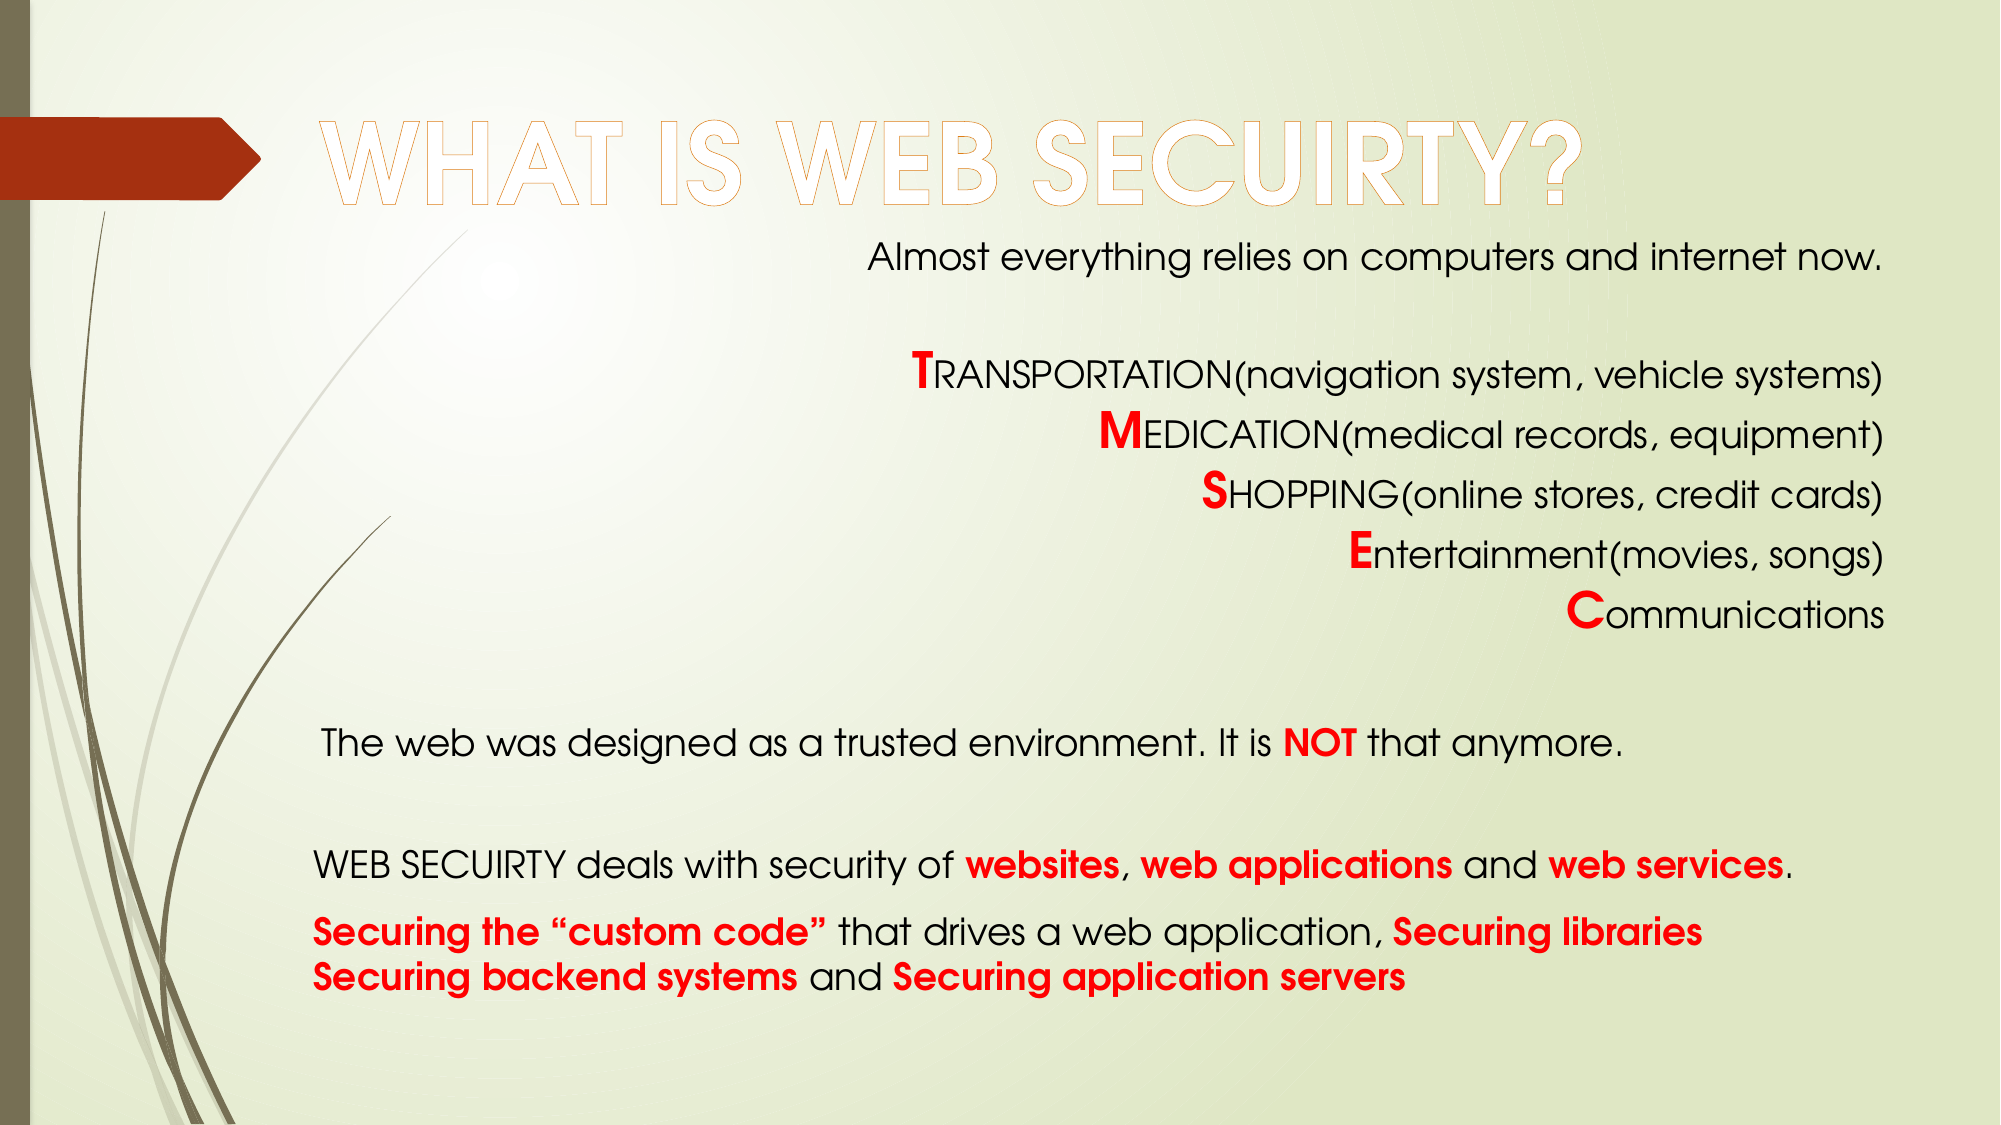

WHAT IS WEB SECUIRTY?
                Almost everything relies on computers and internet now.

TRANSPORTATION(navigation system, vehicle systems)
MEDICATION(medical records, equipment)
SHOPPING(online stores, credit cards)
Entertainment(movies, songs)
Communications
The web was designed as a trusted environment. It is NOT that anymore.
WEB SECUIRTY deals with security of websites, web applications and web services.
Securing the “custom code” that drives a web application, Securing libraries
Securing backend systems and Securing application servers